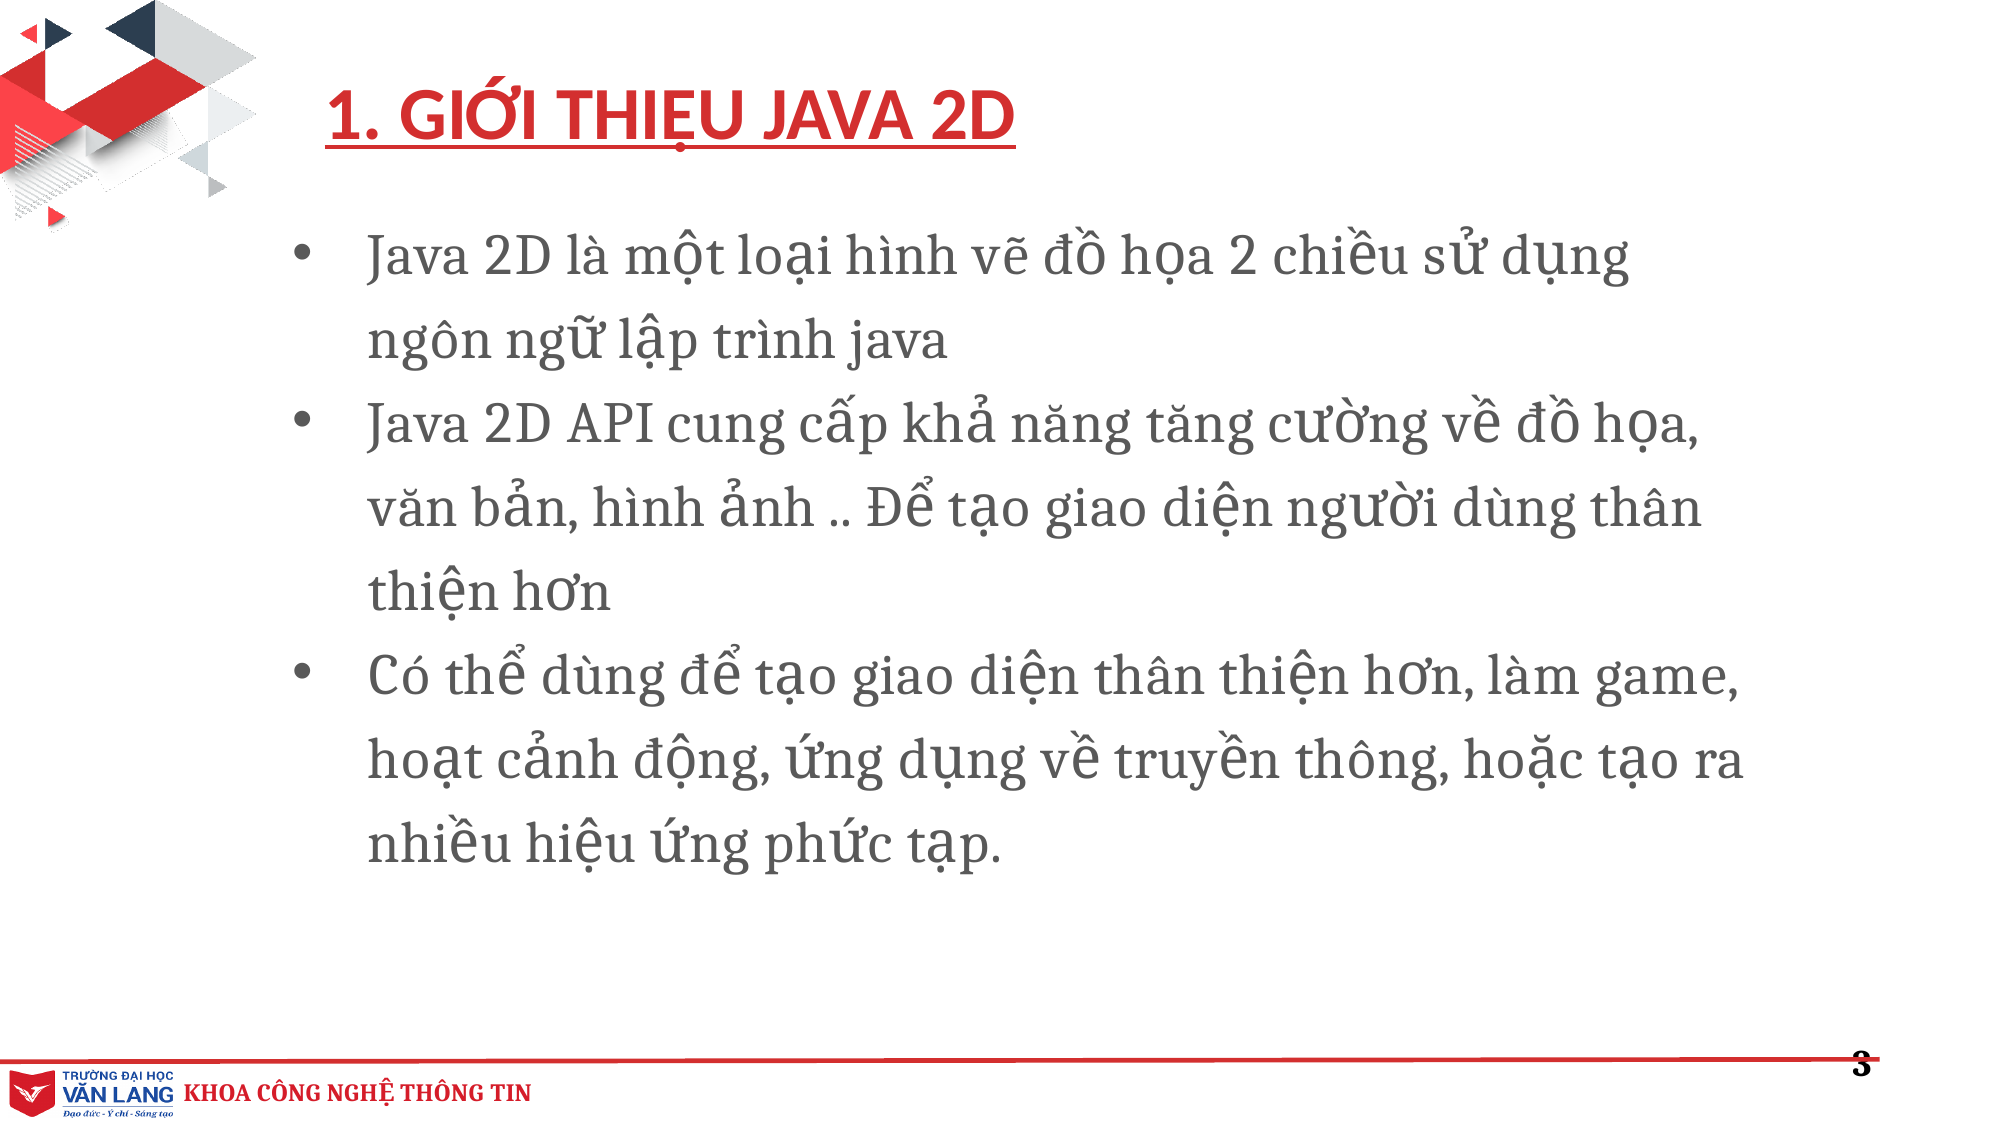

1. GIỚI THIỆU JAVA 2D

Java 2D là một loại hình vẽ đồ họa 2 chiều sử dụng ngôn ngữ lập trình java
Java 2D API cung cấp khả năng tăng cường về đồ họa, văn bản, hình ảnh .. Để tạo giao diện người dùng thân thiện hơn
Có thể dùng để tạo giao diện thân thiện hơn, làm game, hoạt cảnh động, ứng dụng về truyền thông, hoặc tạo ra nhiều hiệu ứng phức tạp.